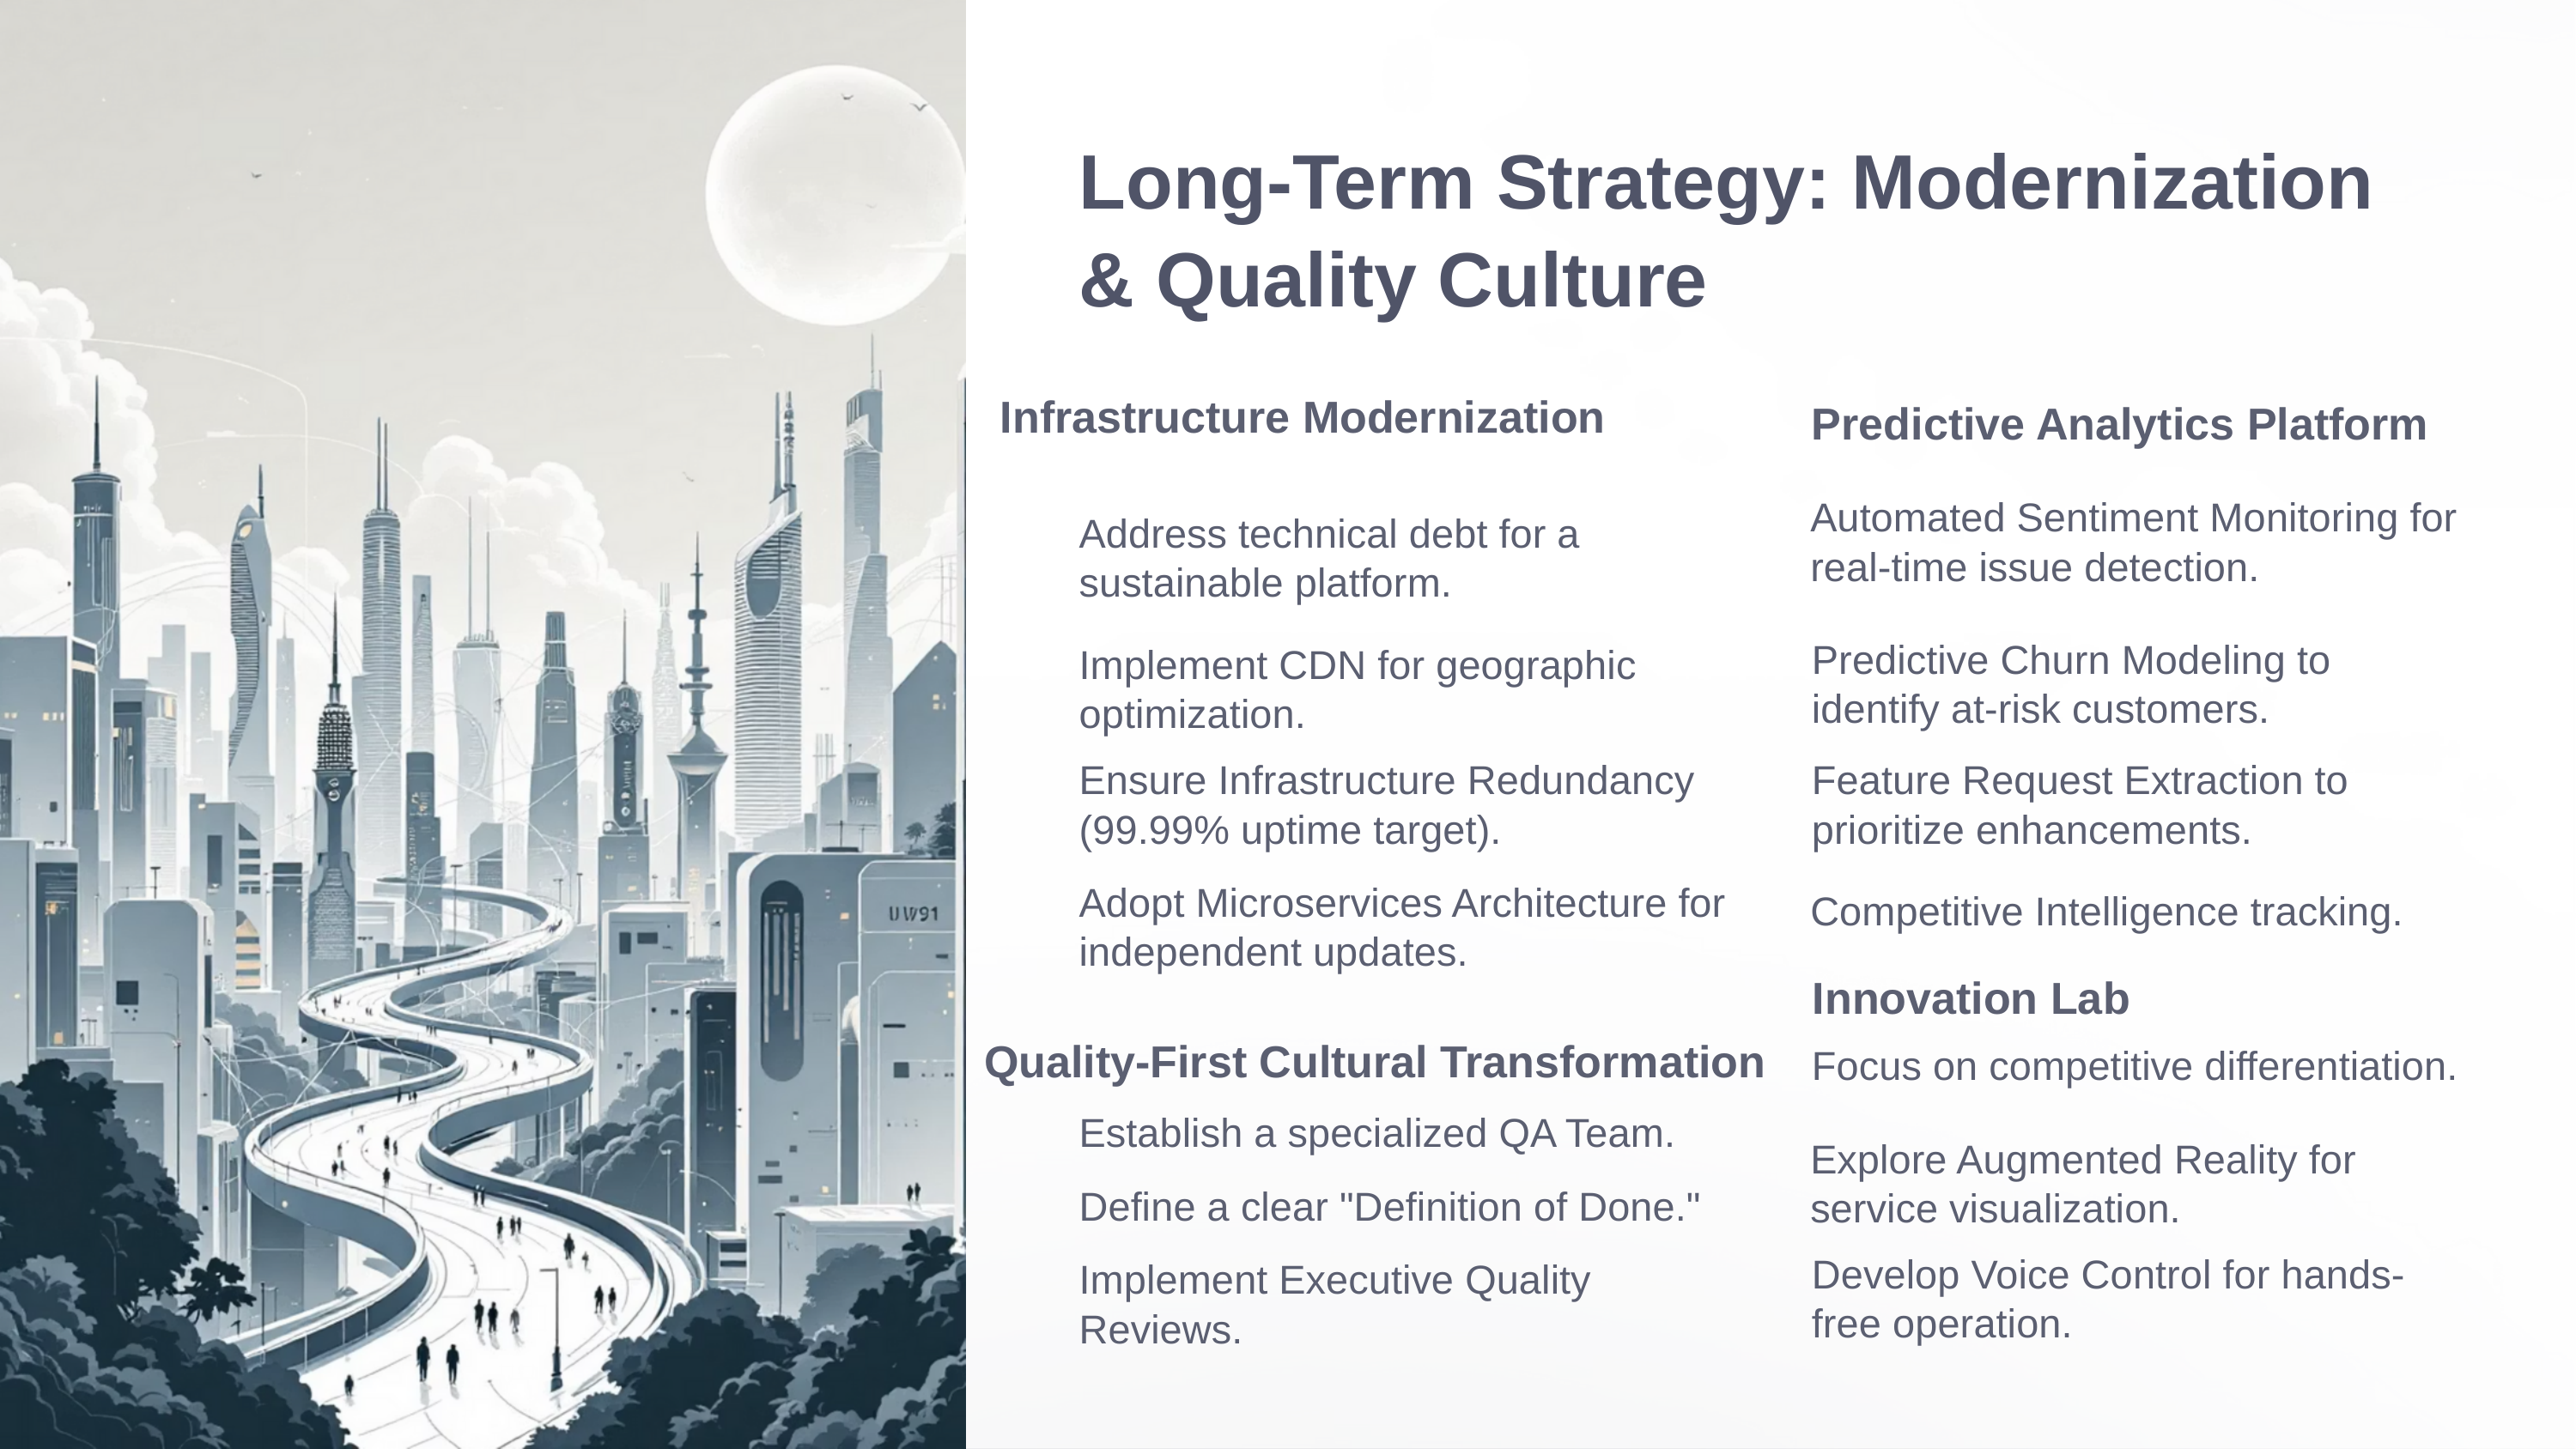

Long-Term Strategy: Modernization
& Quality Culture
Infrastructure Modernization
Predictive Analytics Platform
Automated Sentiment Monitoring for real-time issue detection.
Address technical debt for a sustainable platform.
Predictive Churn Modeling to identify at-risk customers.
Implement CDN for geographic optimization.
Ensure Infrastructure Redundancy (99.99% uptime target).
Feature Request Extraction to prioritize enhancements.
Adopt Microservices Architecture for independent updates.
Competitive Intelligence tracking.
Innovation Lab
Quality-First Cultural Transformation
Focus on competitive differentiation.
Establish a specialized QA Team.
Explore Augmented Reality for service visualization.
Define a clear "Definition of Done."
Develop Voice Control for hands-free operation.
Implement Executive Quality Reviews.